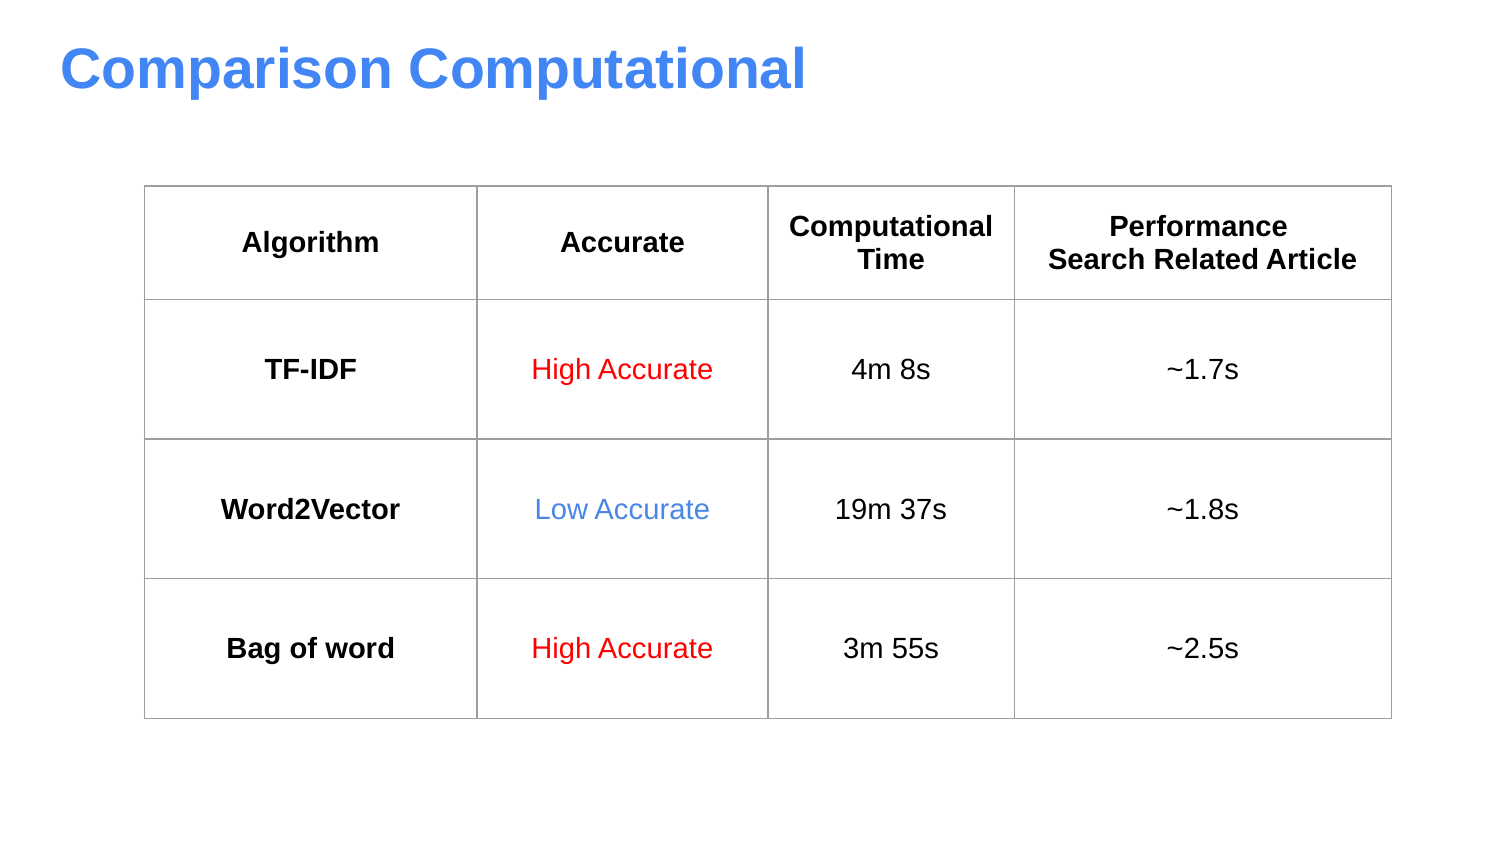

# Comparison Computational

| Algorithm | Accurate | Computational Time | Performance Search Related Article |
| --- | --- | --- | --- |
| TF-IDF | High Accurate | 4m 8s | ~1.7s |
| Word2Vector | Low Accurate | 19m 37s | ~1.8s |
| Bag of word | High Accurate | 3m 55s | ~2.5s |